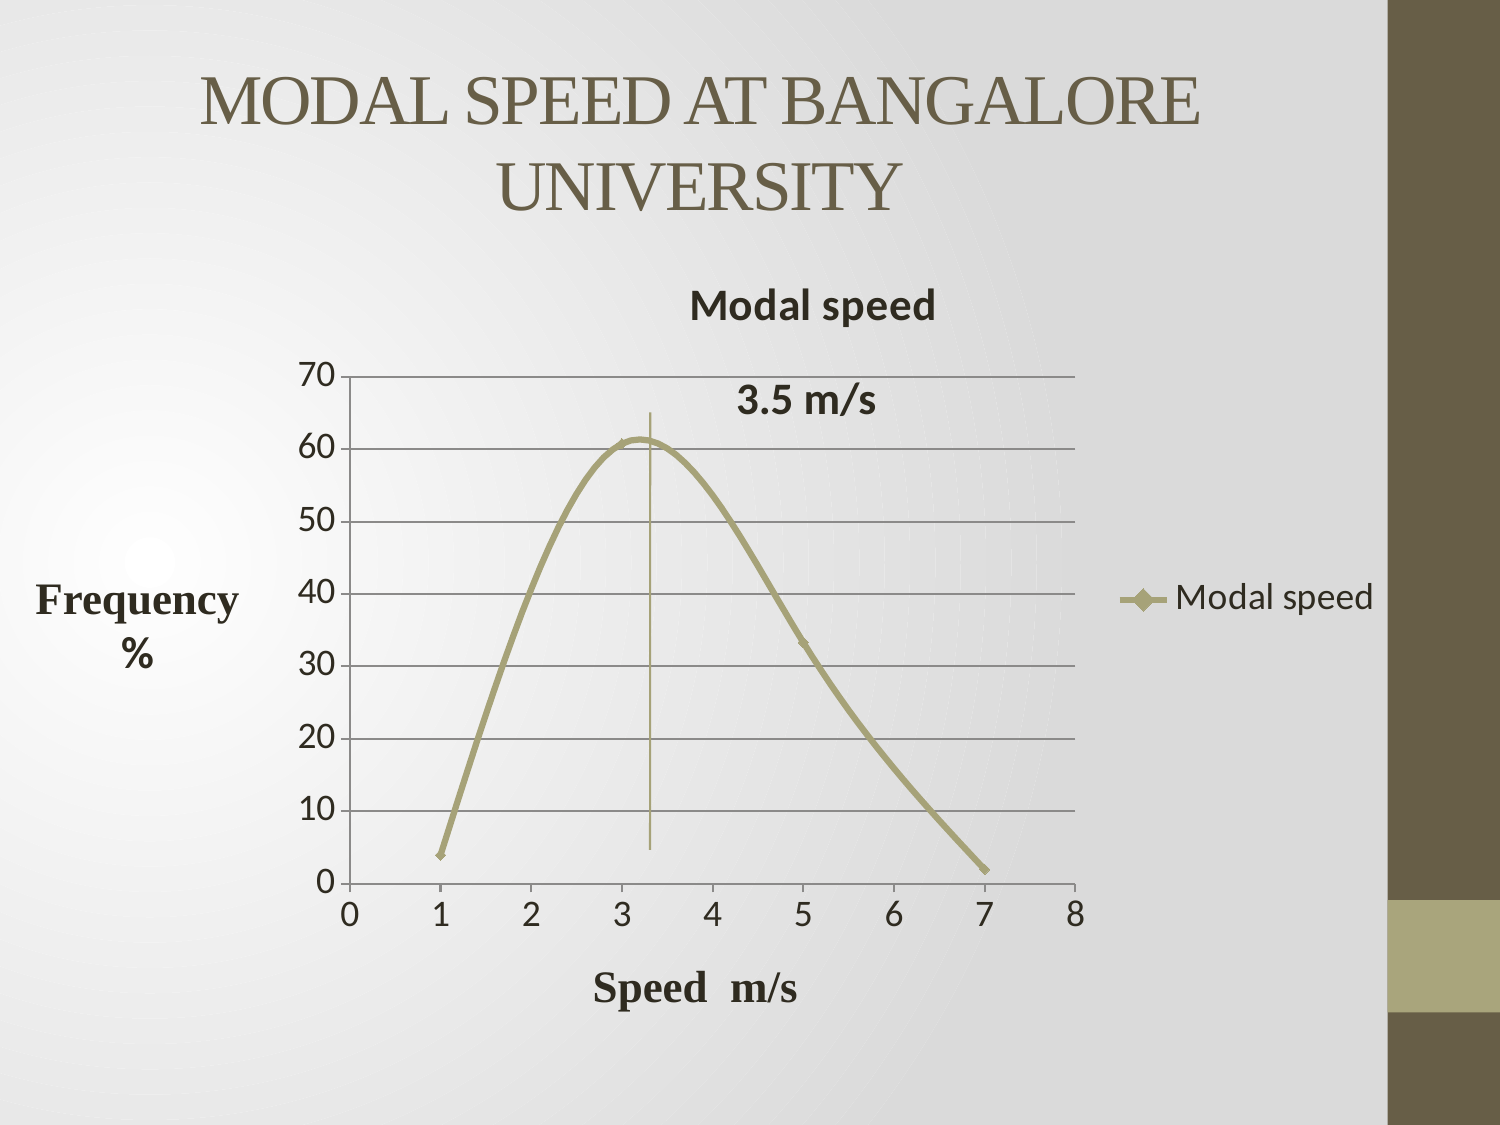

# MODAL SPEED AT BANGALORE UNIVERSITY

### Chart:

| Category | Modal speed |
|---|---|
3.5 m/s
Frequency
%
Speed  m/s